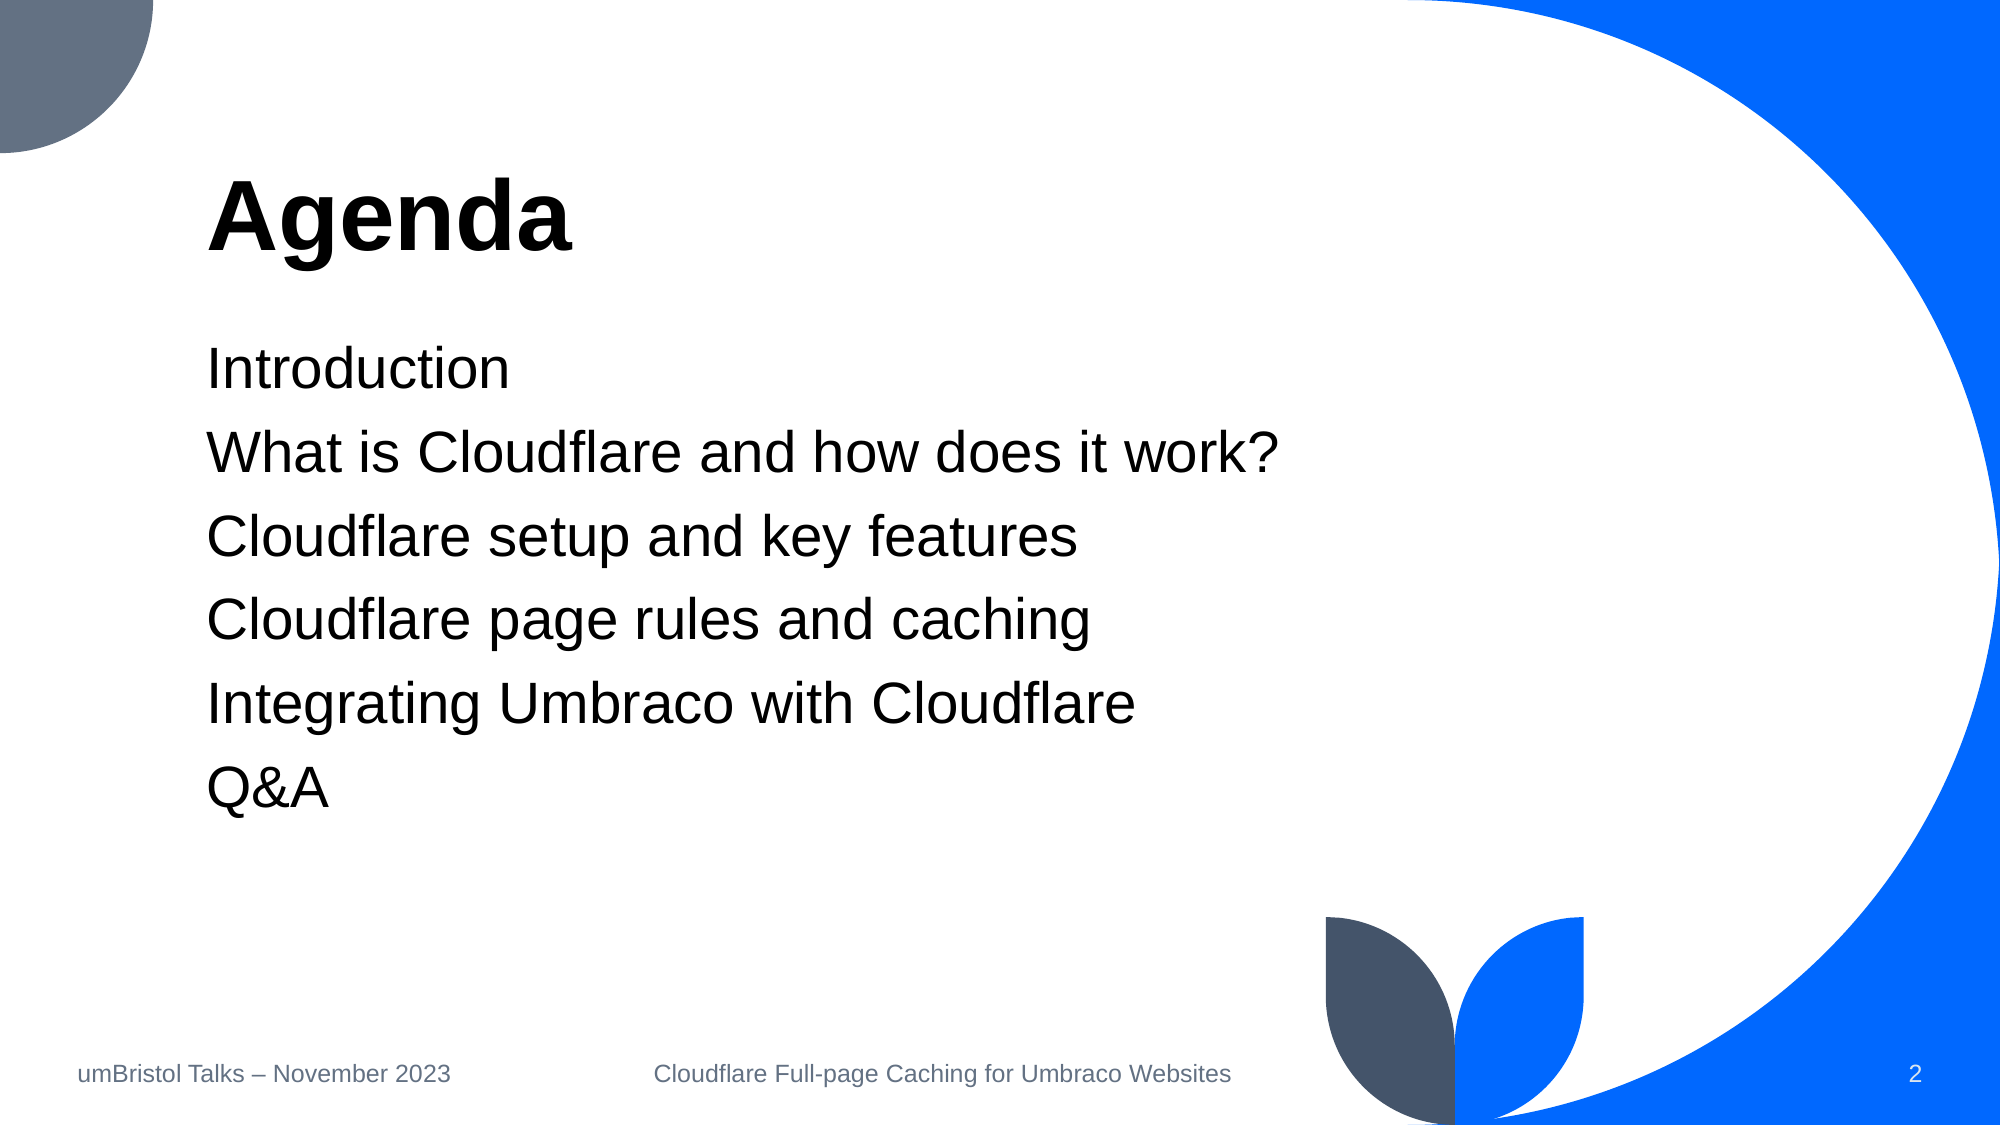

# Agenda
Introduction
What is Cloudflare and how does it work?
Cloudflare setup and key features
Cloudflare page rules and caching
Integrating Umbraco with Cloudflare
Q&A

umBristol Talks – November 2023
Cloudflare Full-page Caching for Umbraco Websites
2